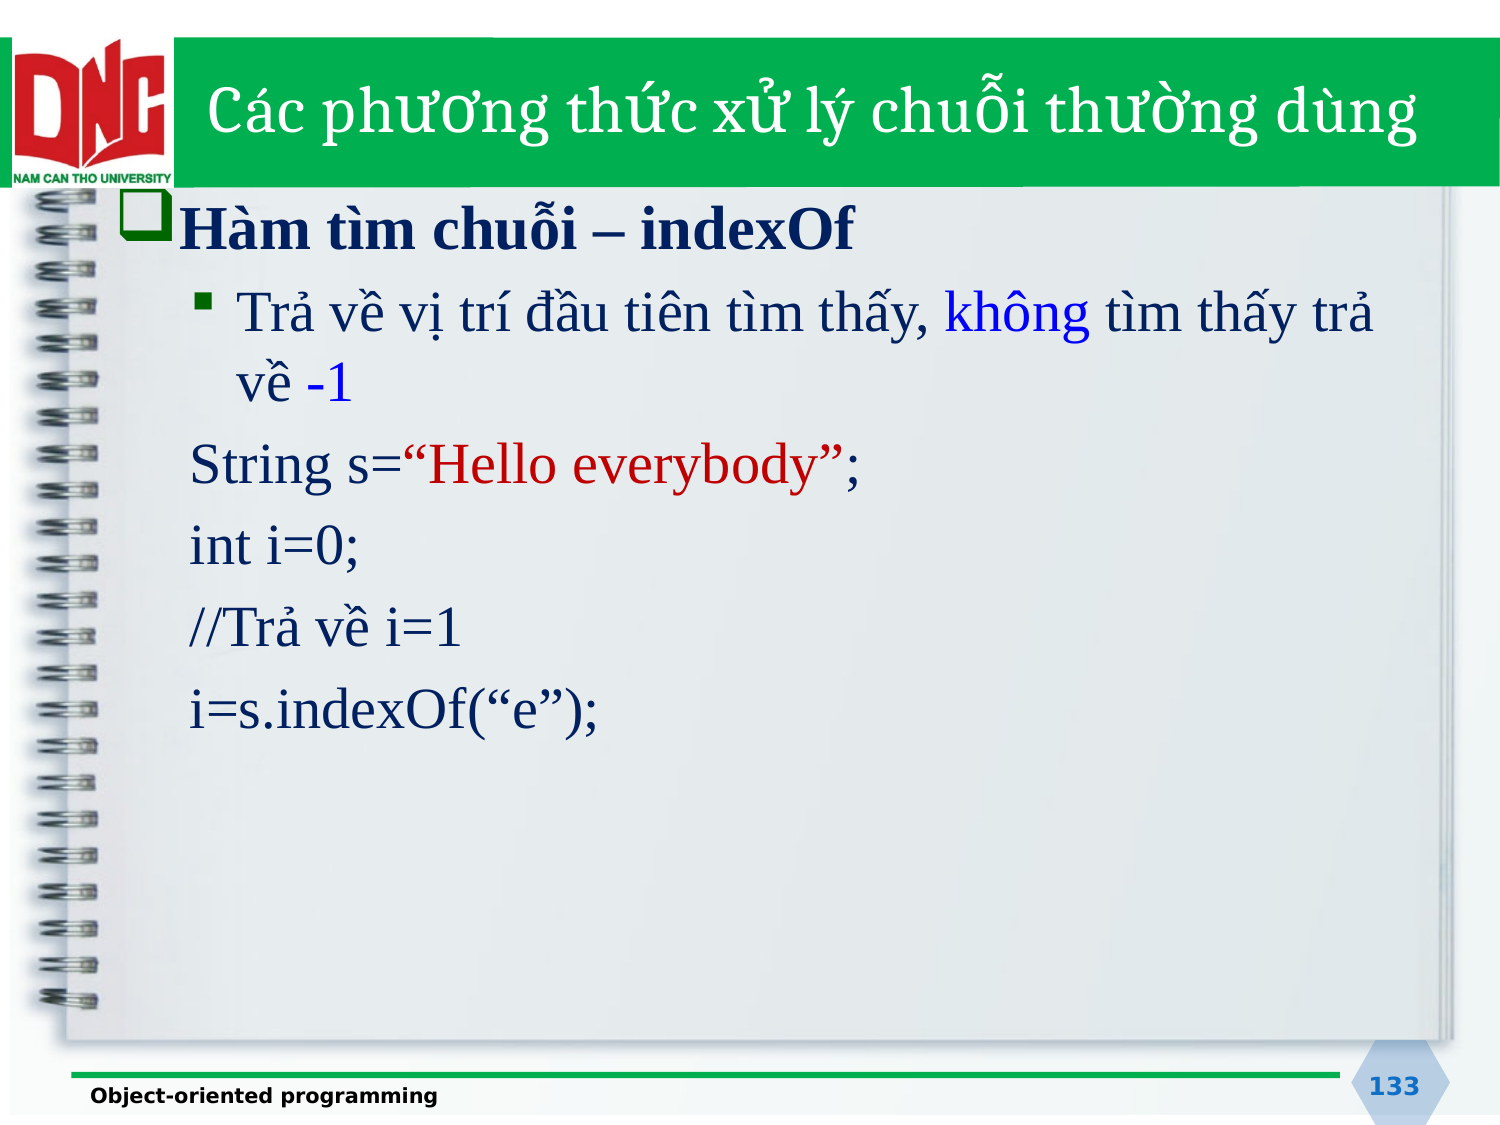

# Các phương thức xử lý chuỗi thường dùng
Hàm tìm chuỗi – indexOf
Trả về vị trí đầu tiên tìm thấy, không tìm thấy trả về -1
String s=“Hello everybody”;
int i=0;
//Trả về i=1
i=s.indexOf(“e”);
133
Object-oriented programming